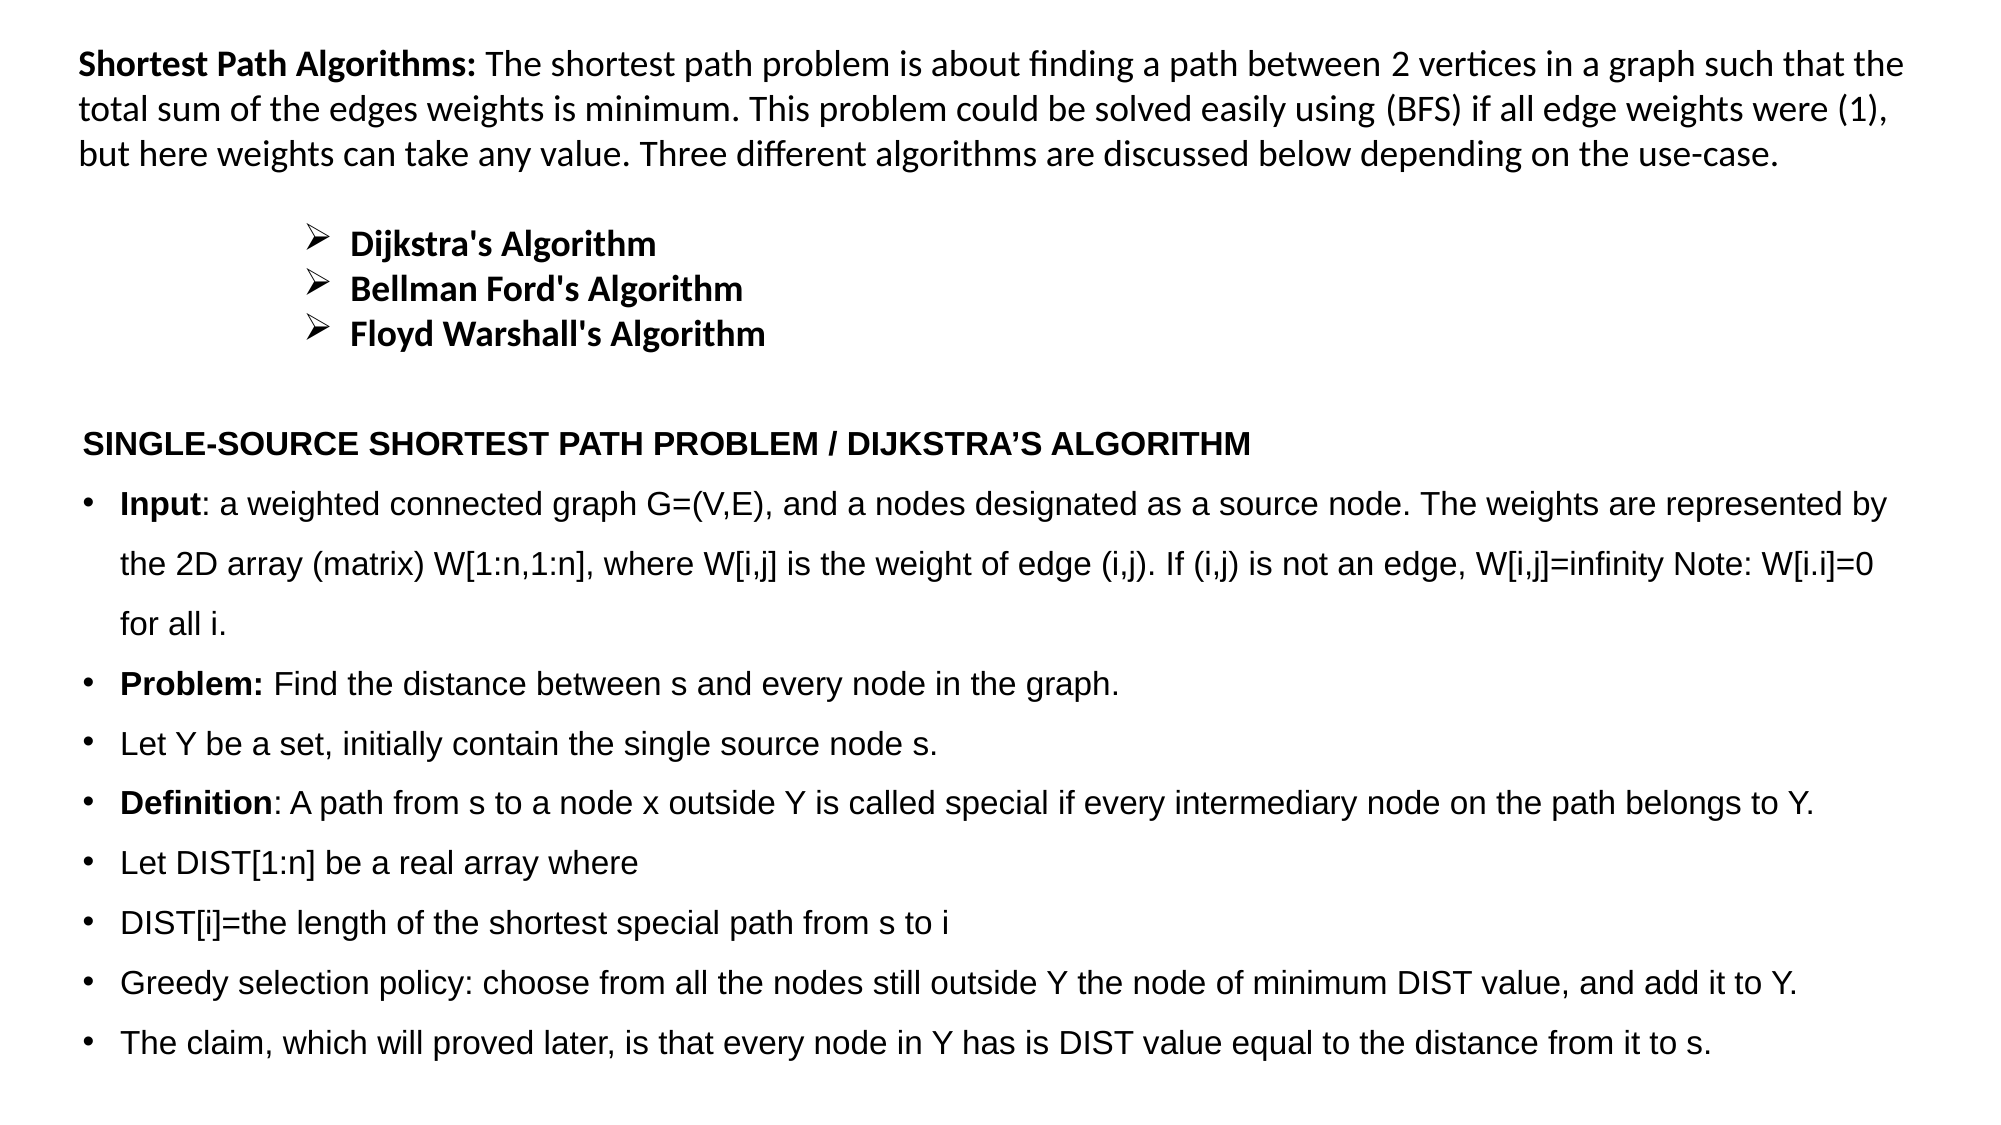

Shortest Path Algorithms: The shortest path problem is about finding a path between 2 vertices in a graph such that the total sum of the edges weights is minimum. This problem could be solved easily using (BFS) if all edge weights were (1), but here weights can take any value. Three different algorithms are discussed below depending on the use-case.

Dijkstra's Algorithm
Bellman Ford's Algorithm
Floyd Warshall's Algorithm
Single-Source Shortest Path problem / dijkstra’s algorithm
Input: a weighted connected graph G=(V,E), and a nodes designated as a source node. The weights are represented by the 2D array (matrix) W[1:n,1:n], where W[i,j] is the weight of edge (i,j). If (i,j) is not an edge, W[i,j]=infinity Note: W[i.i]=0 for all i.
Problem: Find the distance between s and every node in the graph.
Let Y be a set, initially contain the single source node s.
Definition: A path from s to a node x outside Y is called special if every intermediary node on the path belongs to Y.
Let DIST[1:n] be a real array where
DIST[i]=the length of the shortest special path from s to i
Greedy selection policy: choose from all the nodes still outside Y the node of minimum DIST value, and add it to Y.
The claim, which will proved later, is that every node in Y has is DIST value equal to the distance from it to s.